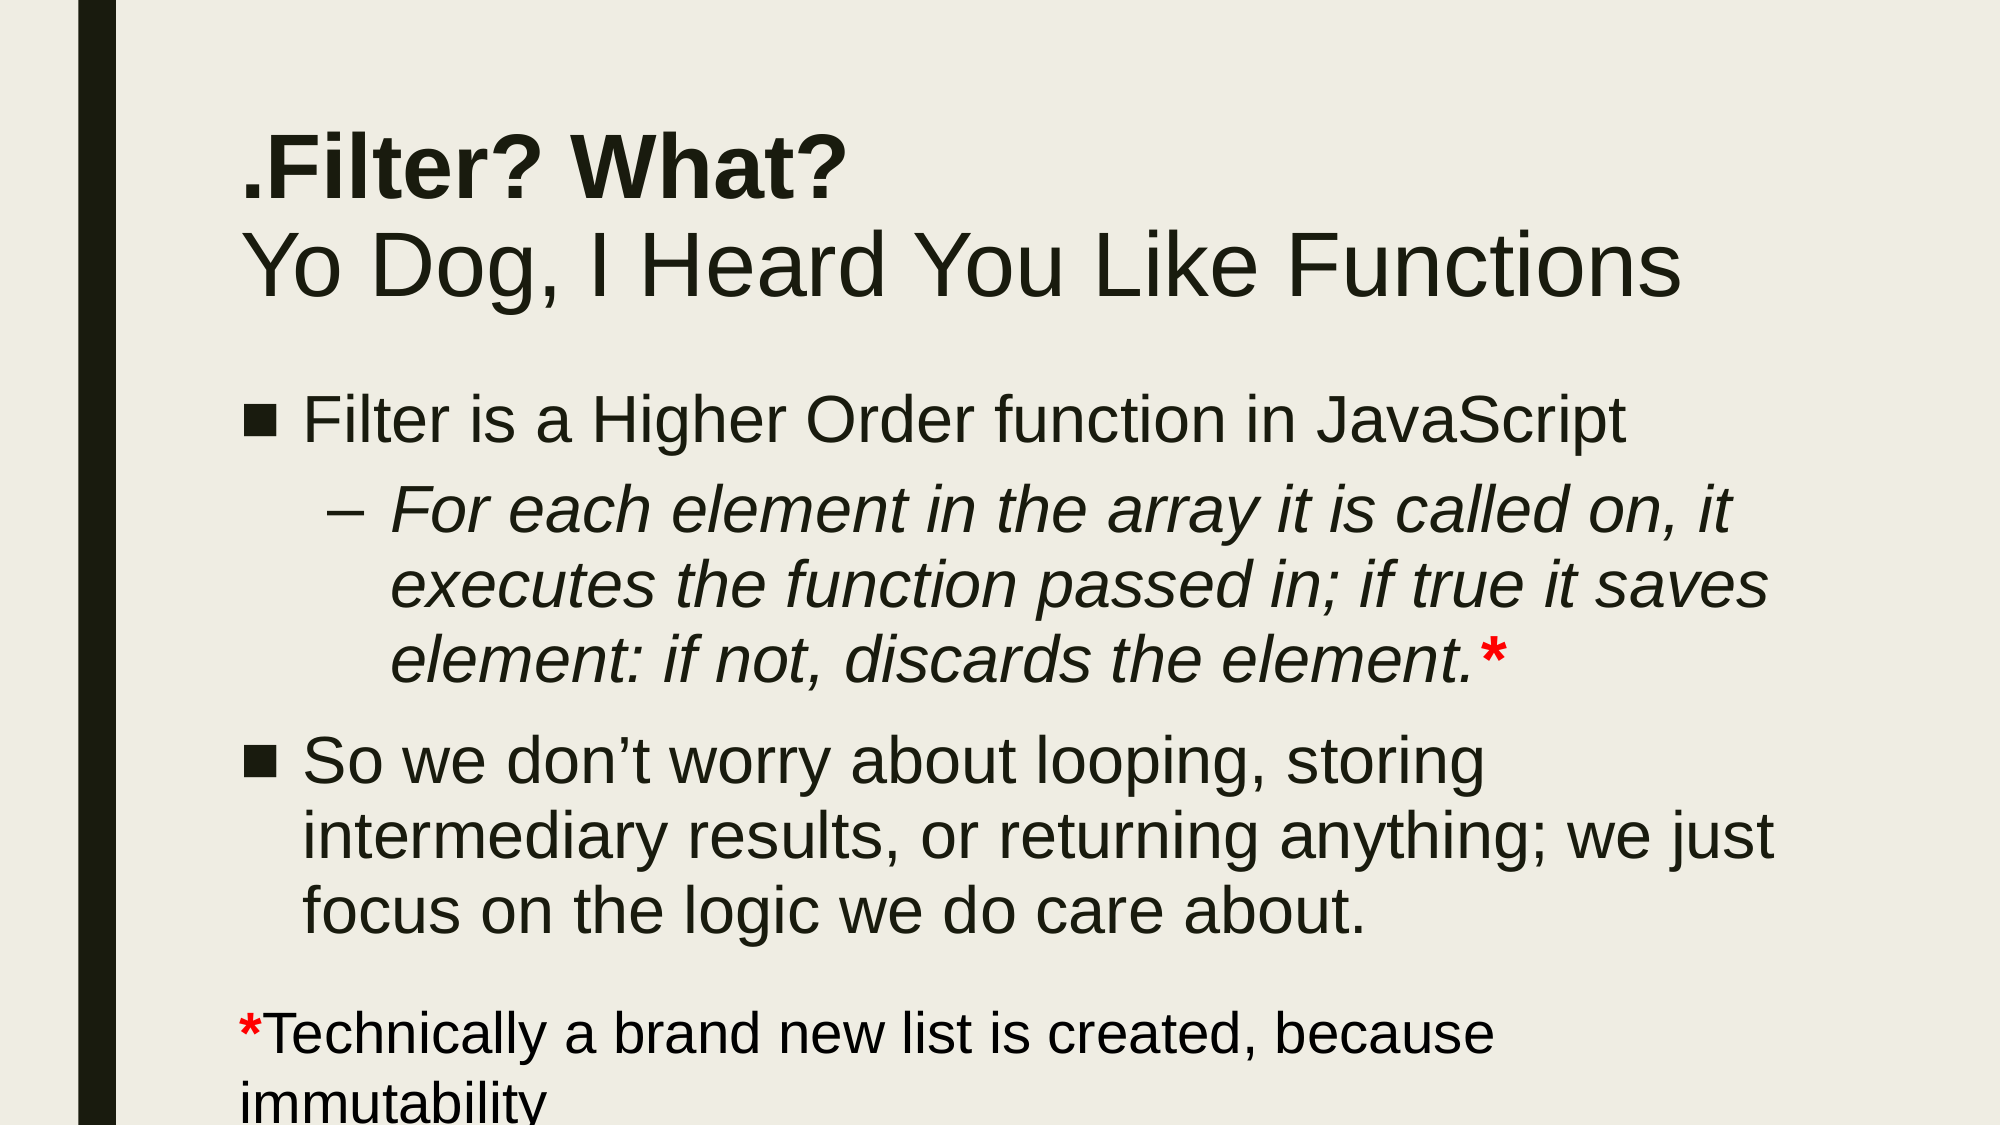

# .Filter? What? Yo Dog, I Heard You Like Functions
Filter is a Higher Order function in JavaScript
For each element in the array it is called on, it executes the function passed in; if true it saves element: if not, discards the element.*
So we don’t worry about looping, storing intermediary results, or returning anything; we just focus on the logic we do care about.
*Technically a brand new list is created, because immutability